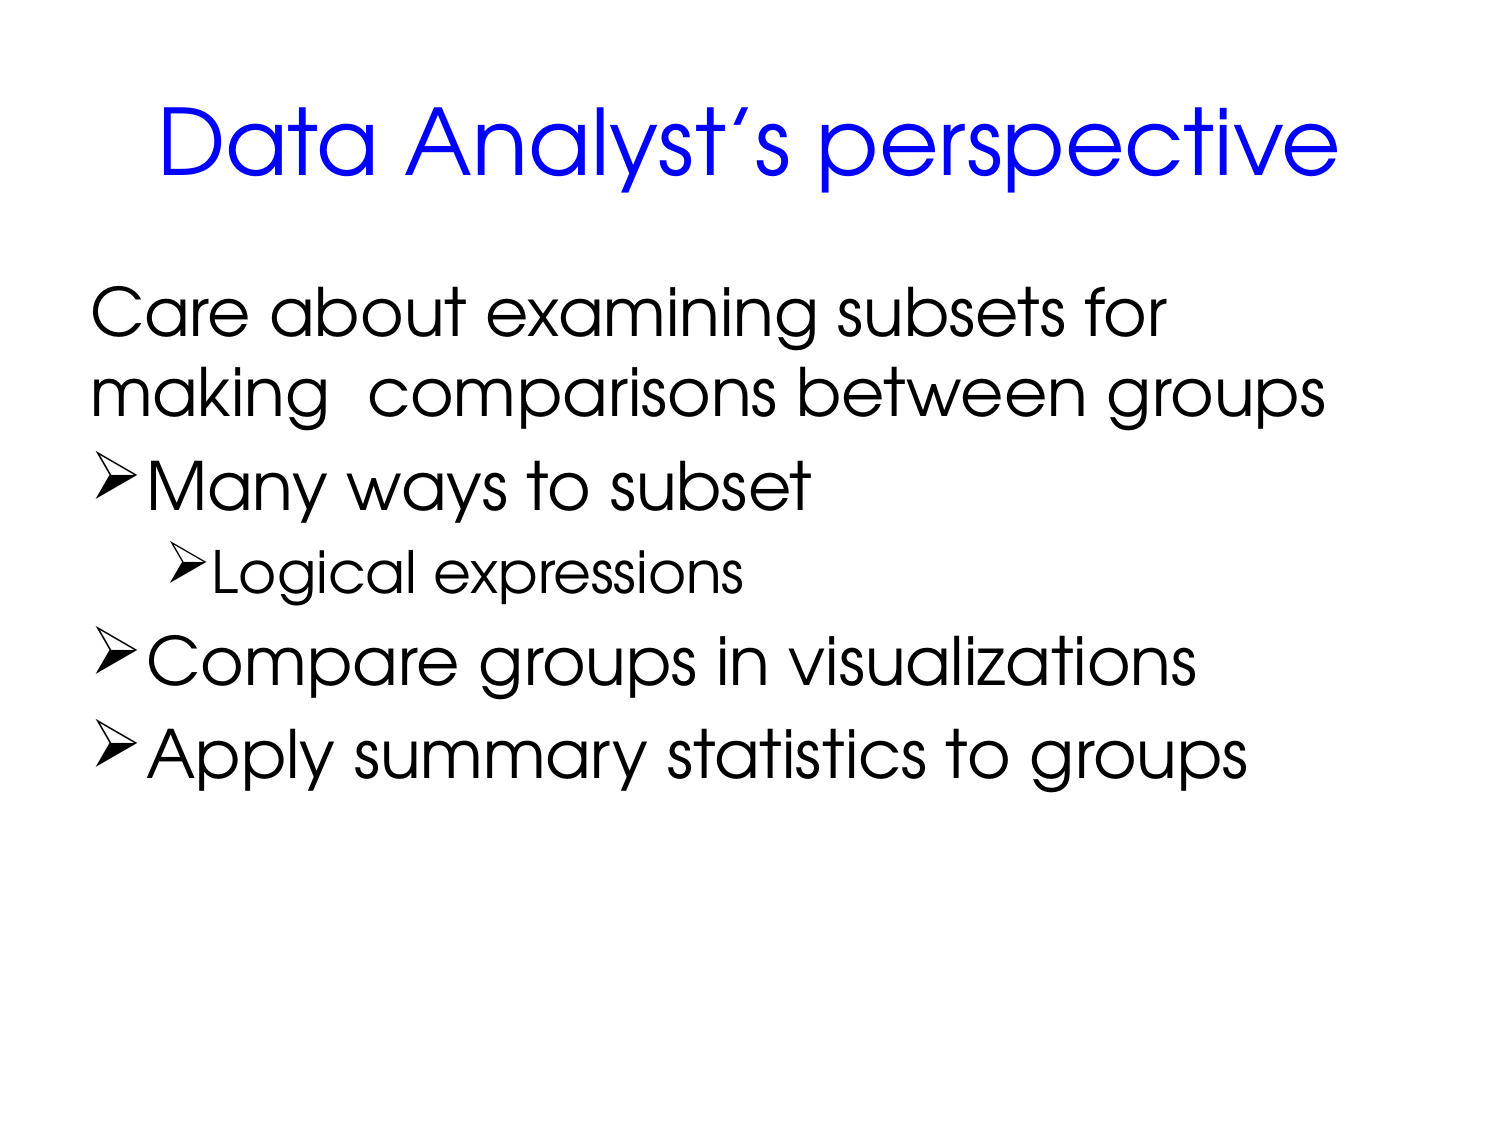

# Data Analyst’s perspective
Care about examining subsets for making  comparisons between groups
Many ways to subset
Logical expressions
Compare groups in visualizations
Apply summary statistics to groups